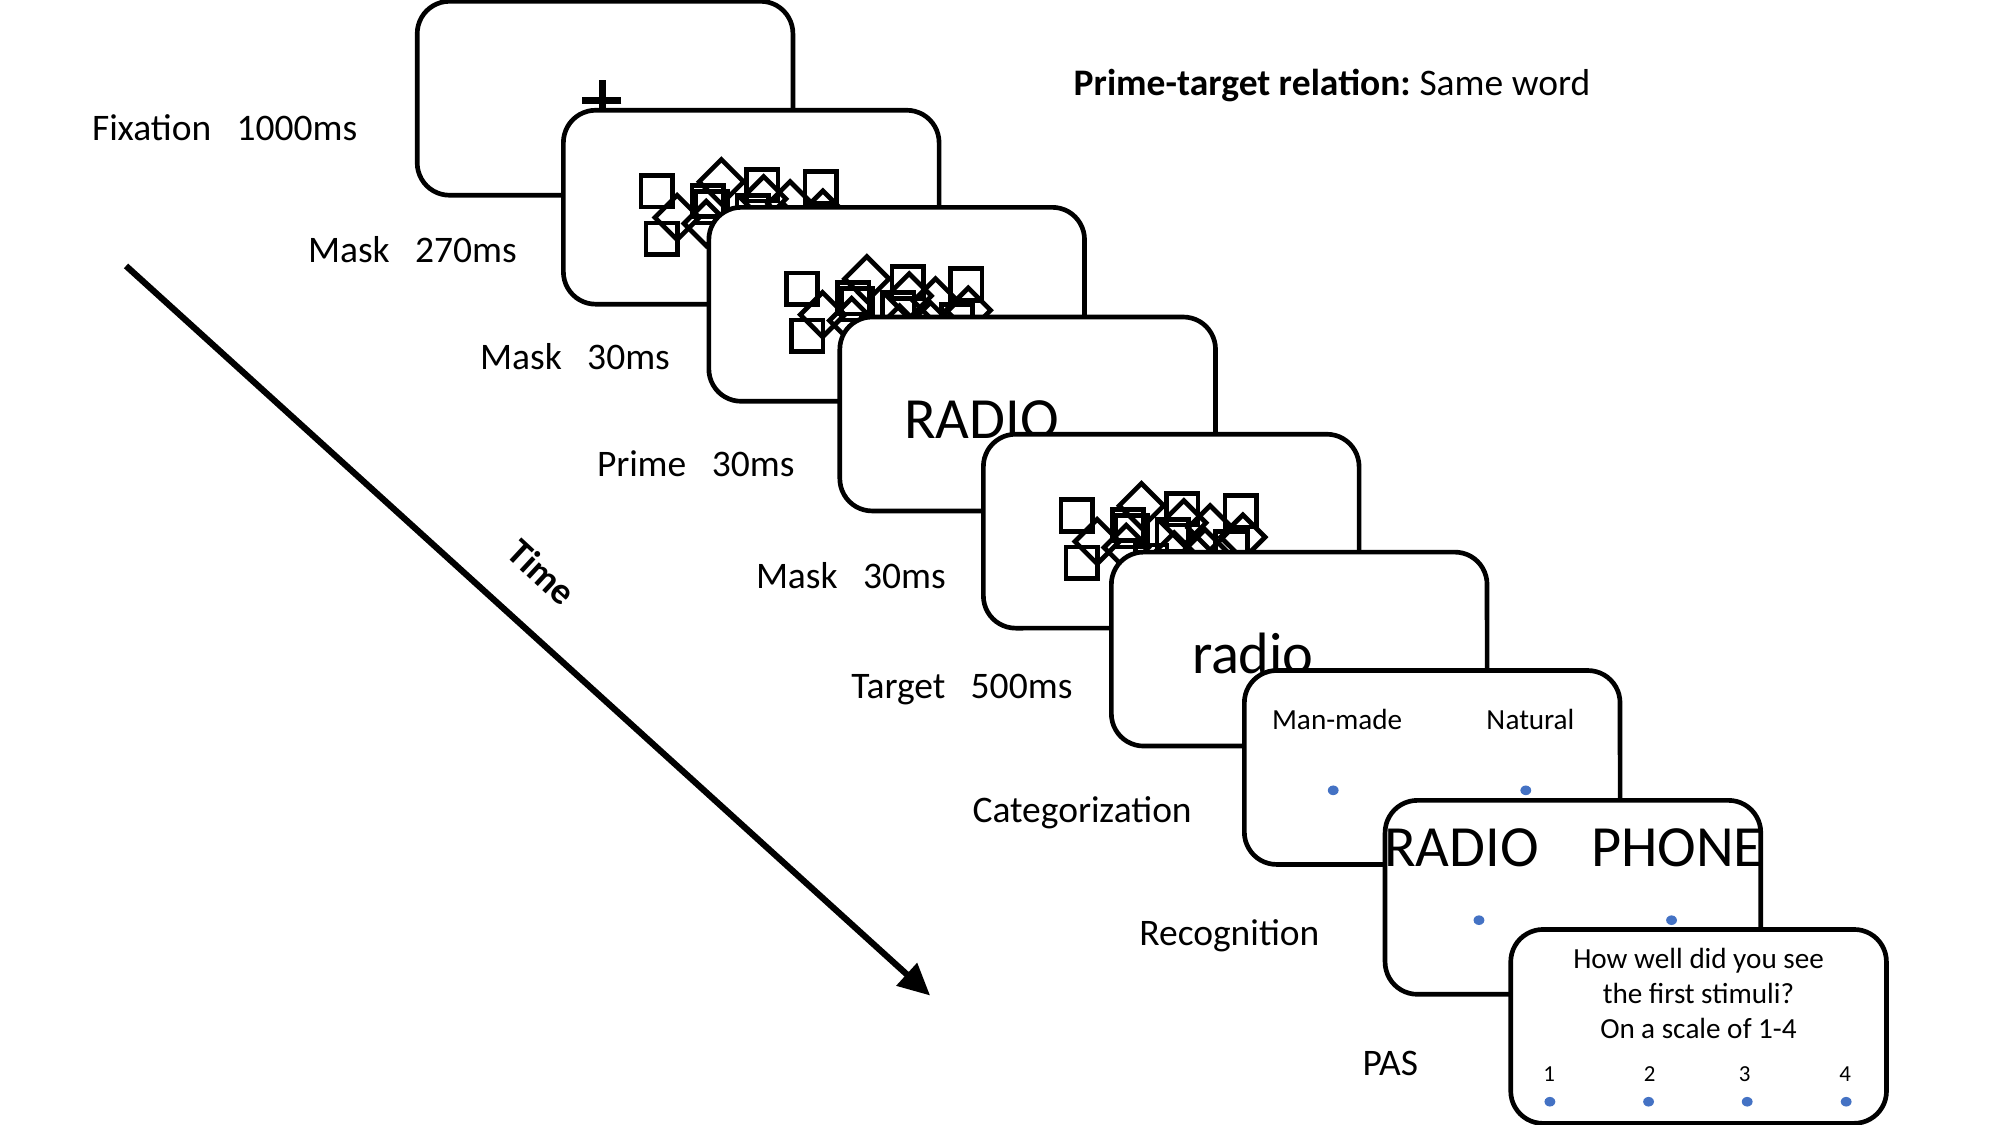

Prime-target relation: Same word
Fixation   1000ms

Mask   270ms
Time

RADIO
Mask   30ms
Prime   30ms

Mask   30ms

radio
Target   500ms

  Man-made             Natural

Categorization
RADIO    PHONE

Recognition

How well did you see the first stimuli?
On a scale of 1-4
1                 2                3                 4

PAS